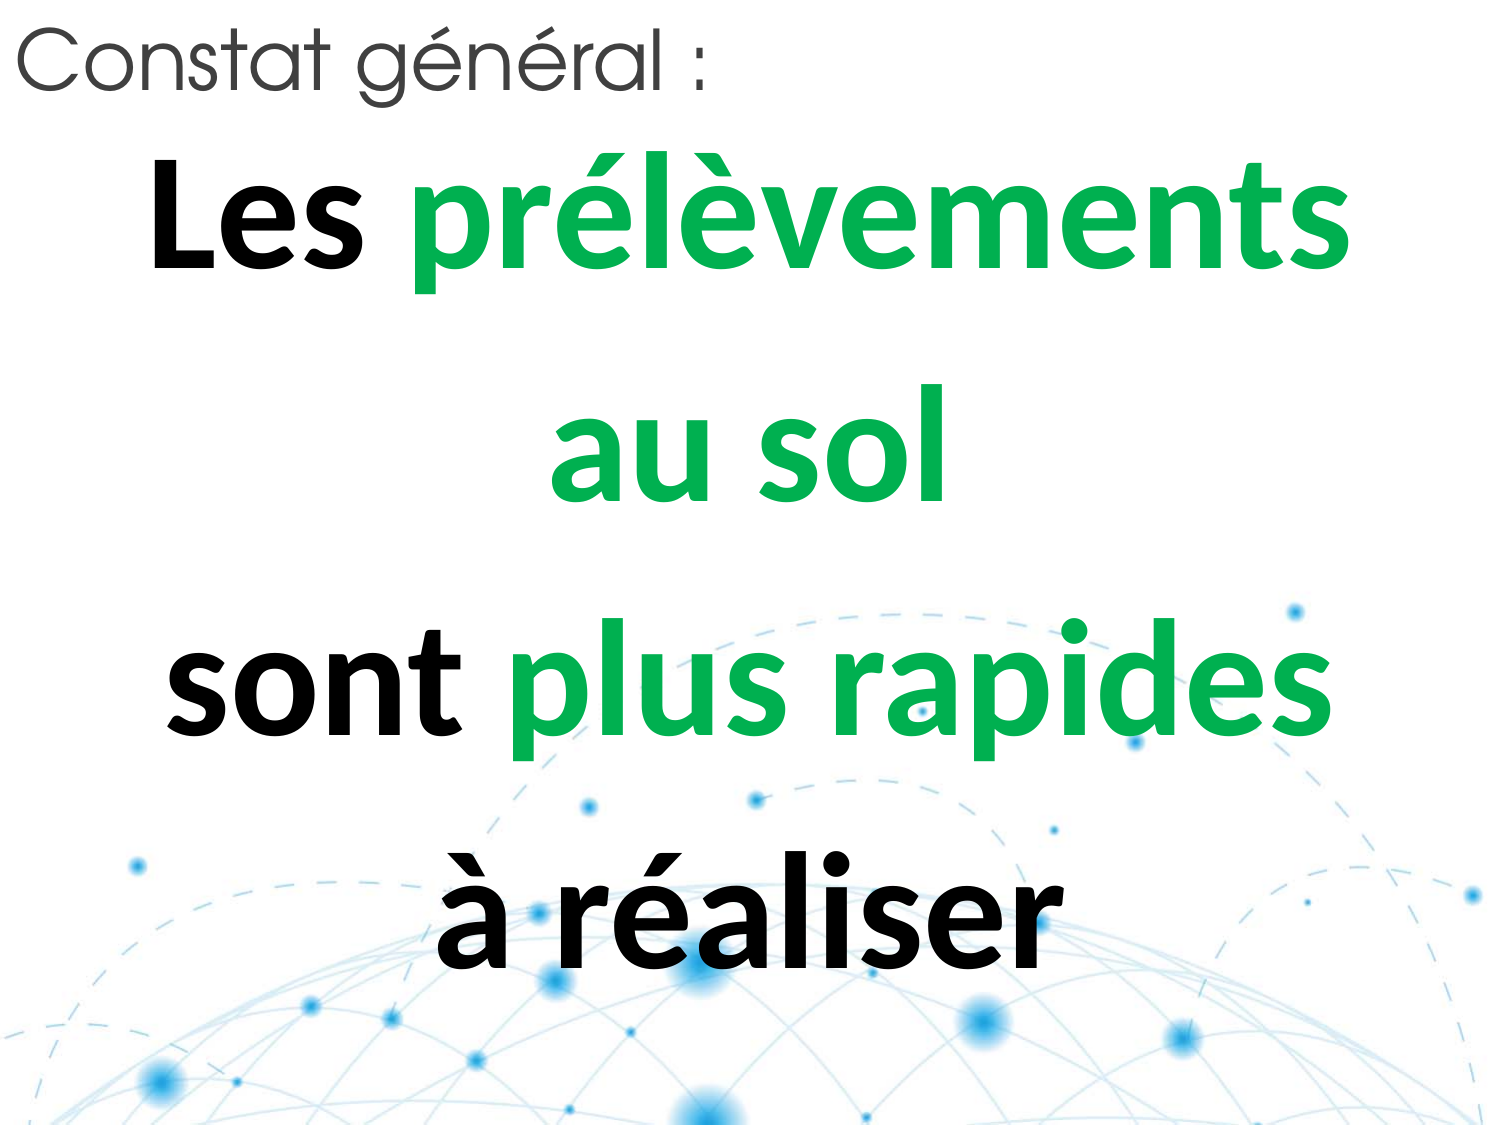

Constat général :
Les prélèvements
au sol
sont plus rapides
à réaliser